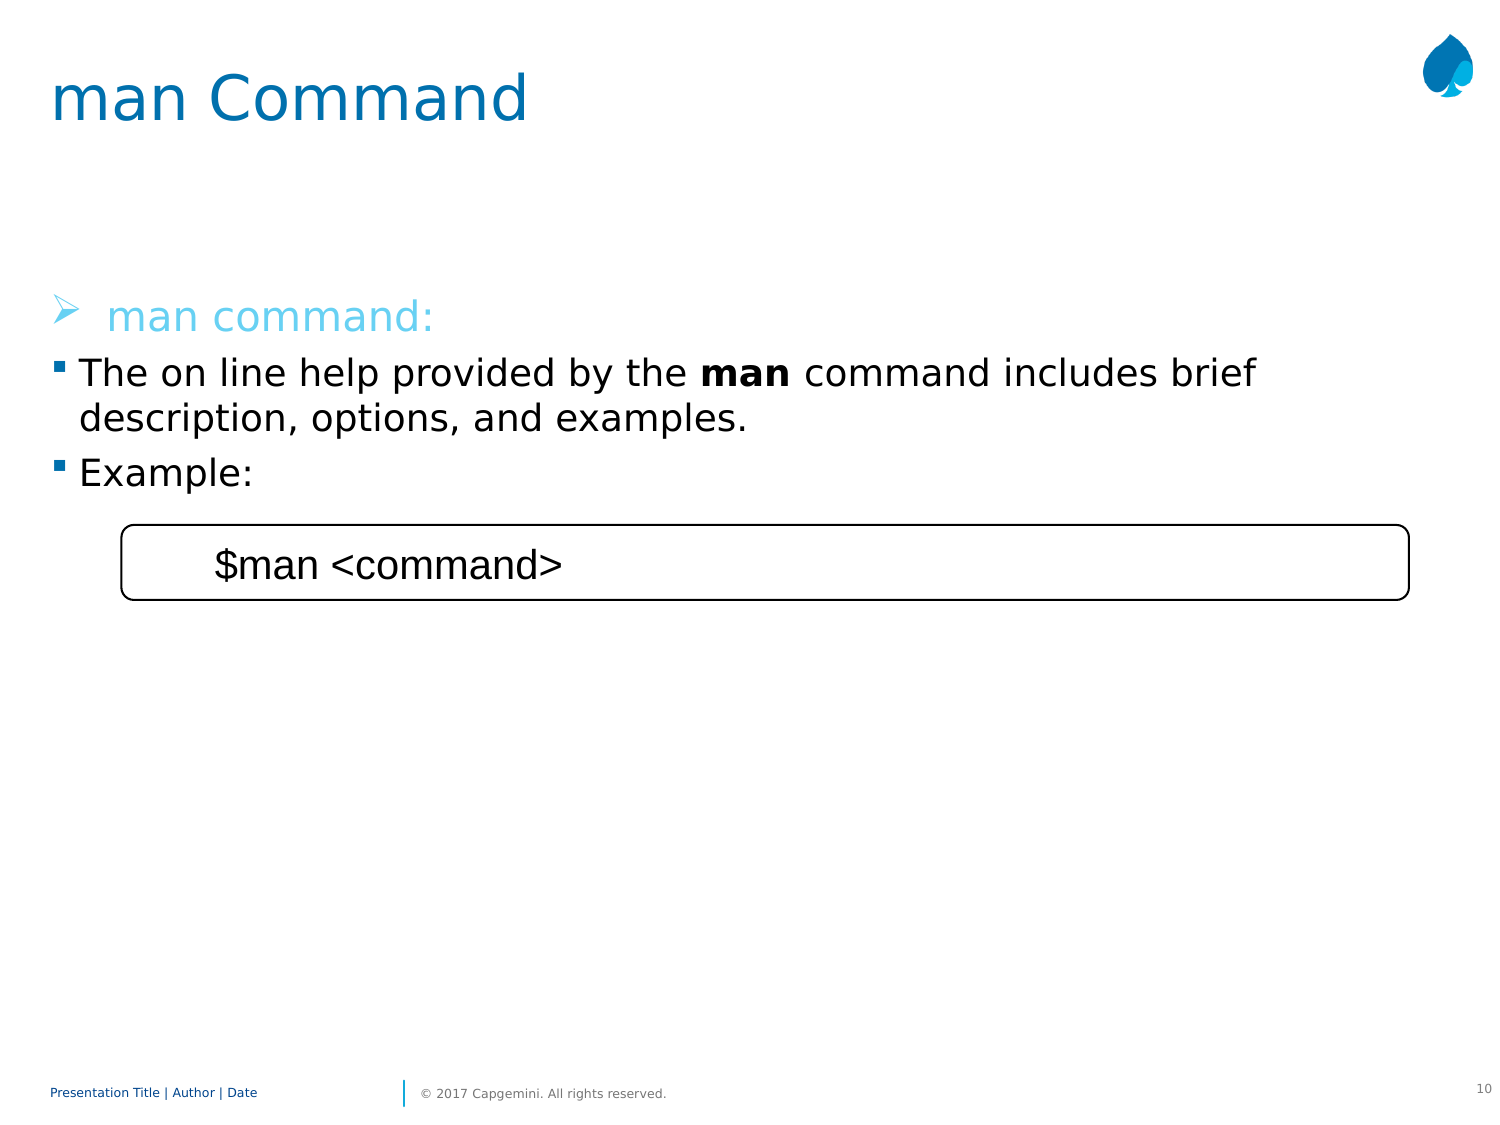

# man Command

man command:
The on line help provided by the man command includes brief description, options, and examples.
Example:
$man <command>